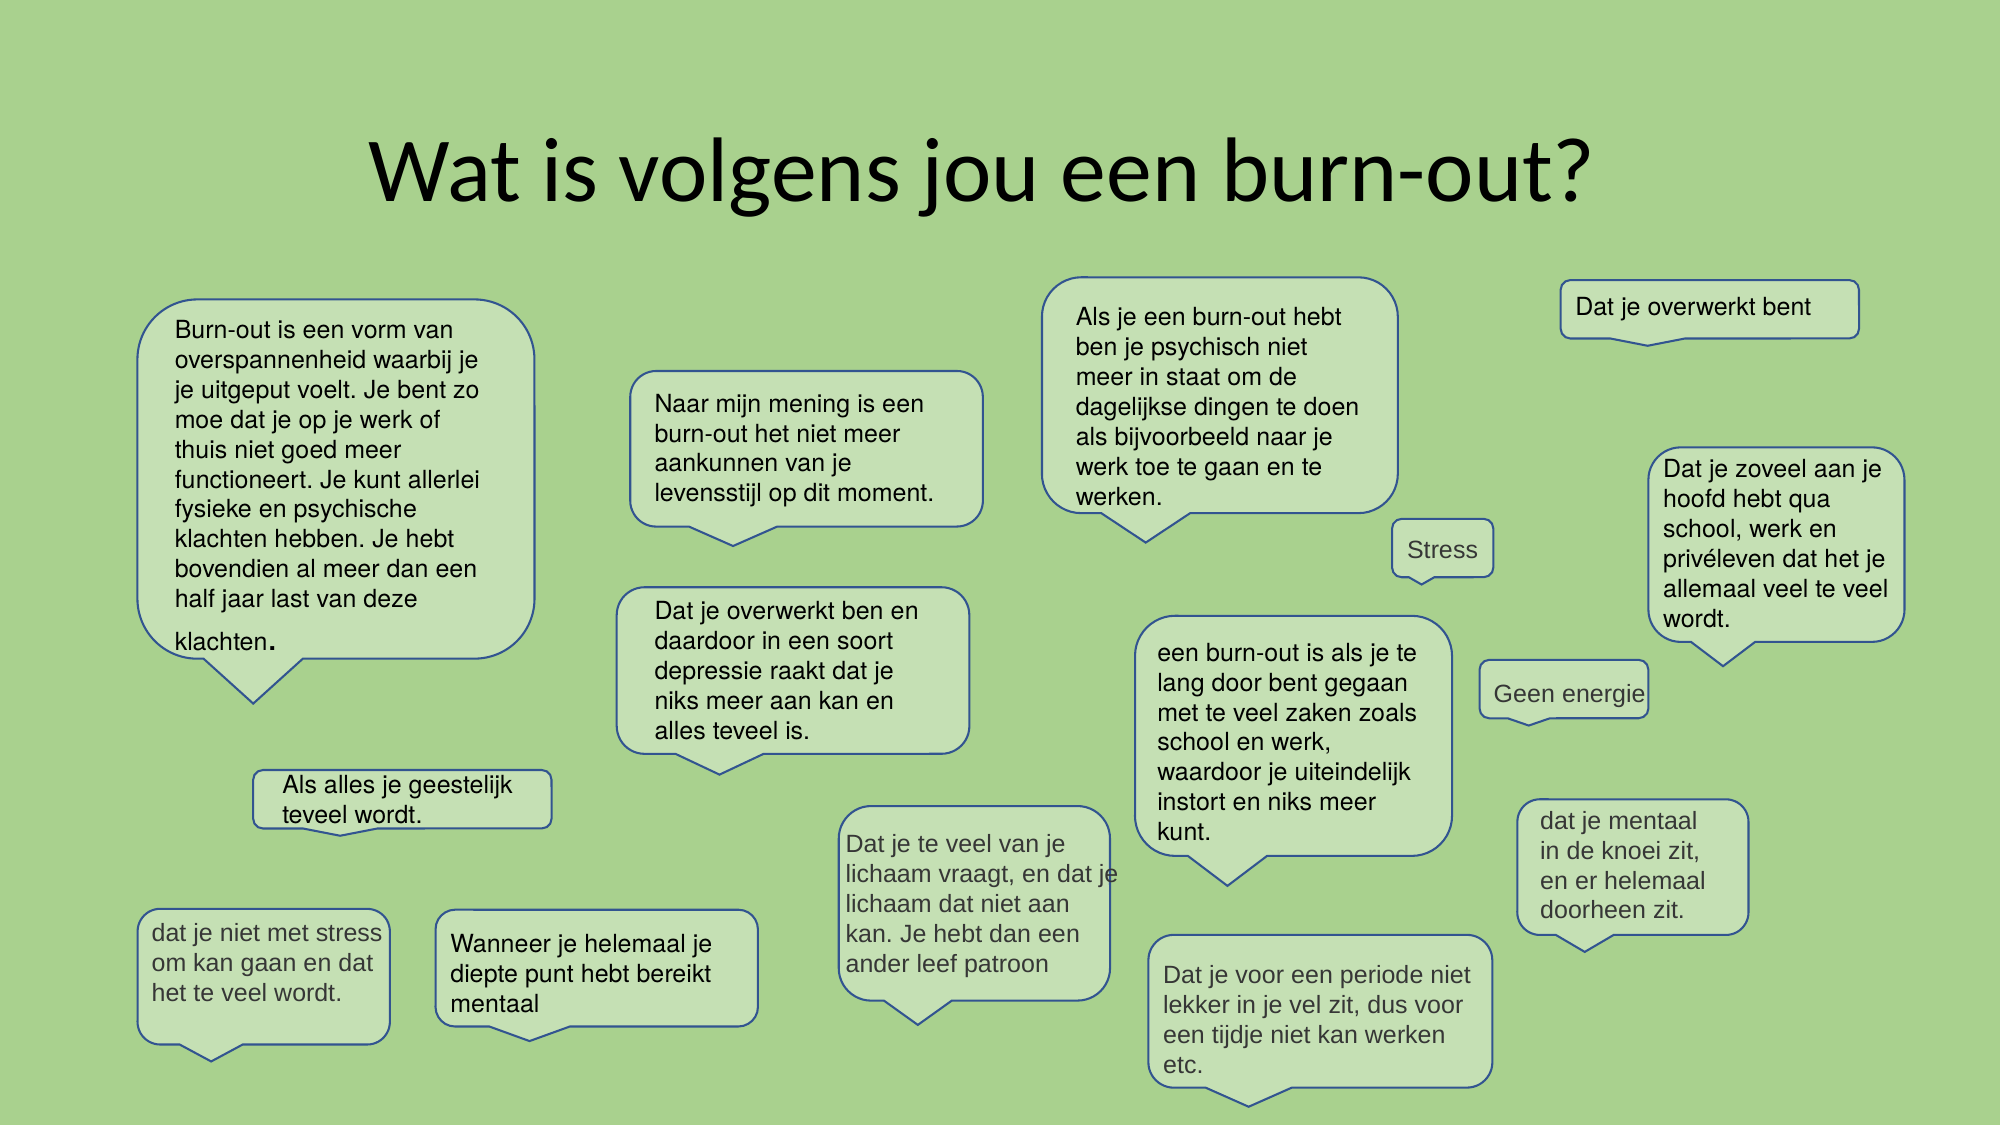

# Wat is volgens jou een burn-out?

Dat je overwerkt bent
Als je een burn-out hebt ben je psychisch niet meer in staat om de dagelijkse dingen te doen als bijvoorbeeld naar je werk toe te gaan en te werken.

Burn-out is een vorm van overspannenheid waarbij je je uitgeput voelt. Je bent zo moe dat je op je werk of thuis niet goed meer functioneert. Je kunt allerlei fysieke en psychische klachten hebben. Je hebt bovendien al meer dan een half jaar last van deze klachten.

Naar mijn mening is een burn-out het niet meer aankunnen van je levensstijl op dit moment.
Dat je zoveel aan je hoofd hebt qua school, werk en privéleven dat het je allemaal veel te veel wordt.

Stress

Dat je overwerkt ben en daardoor in een soort depressie raakt dat je niks meer aan kan en alles teveel is.

een burn-out is als je te lang door bent gegaan met te veel zaken zoals school en werk, waardoor je uiteindelijk instort en niks meer kunt.

Geen energie

dat je mentaal in de knoei zit, en er helemaal doorheen zit.

Als alles je geestelijk teveel wordt.

Dat je te veel van je lichaam vraagt, en dat je lichaam dat niet aan kan. Je hebt dan een ander leef patroon
dat je niet met stress om kan gaan en dat het te veel wordt.

Wanneer je helemaal je diepte punt hebt bereikt mentaal

Dat je voor een periode niet lekker in je vel zit, dus voor een tijdje niet kan werken etc.